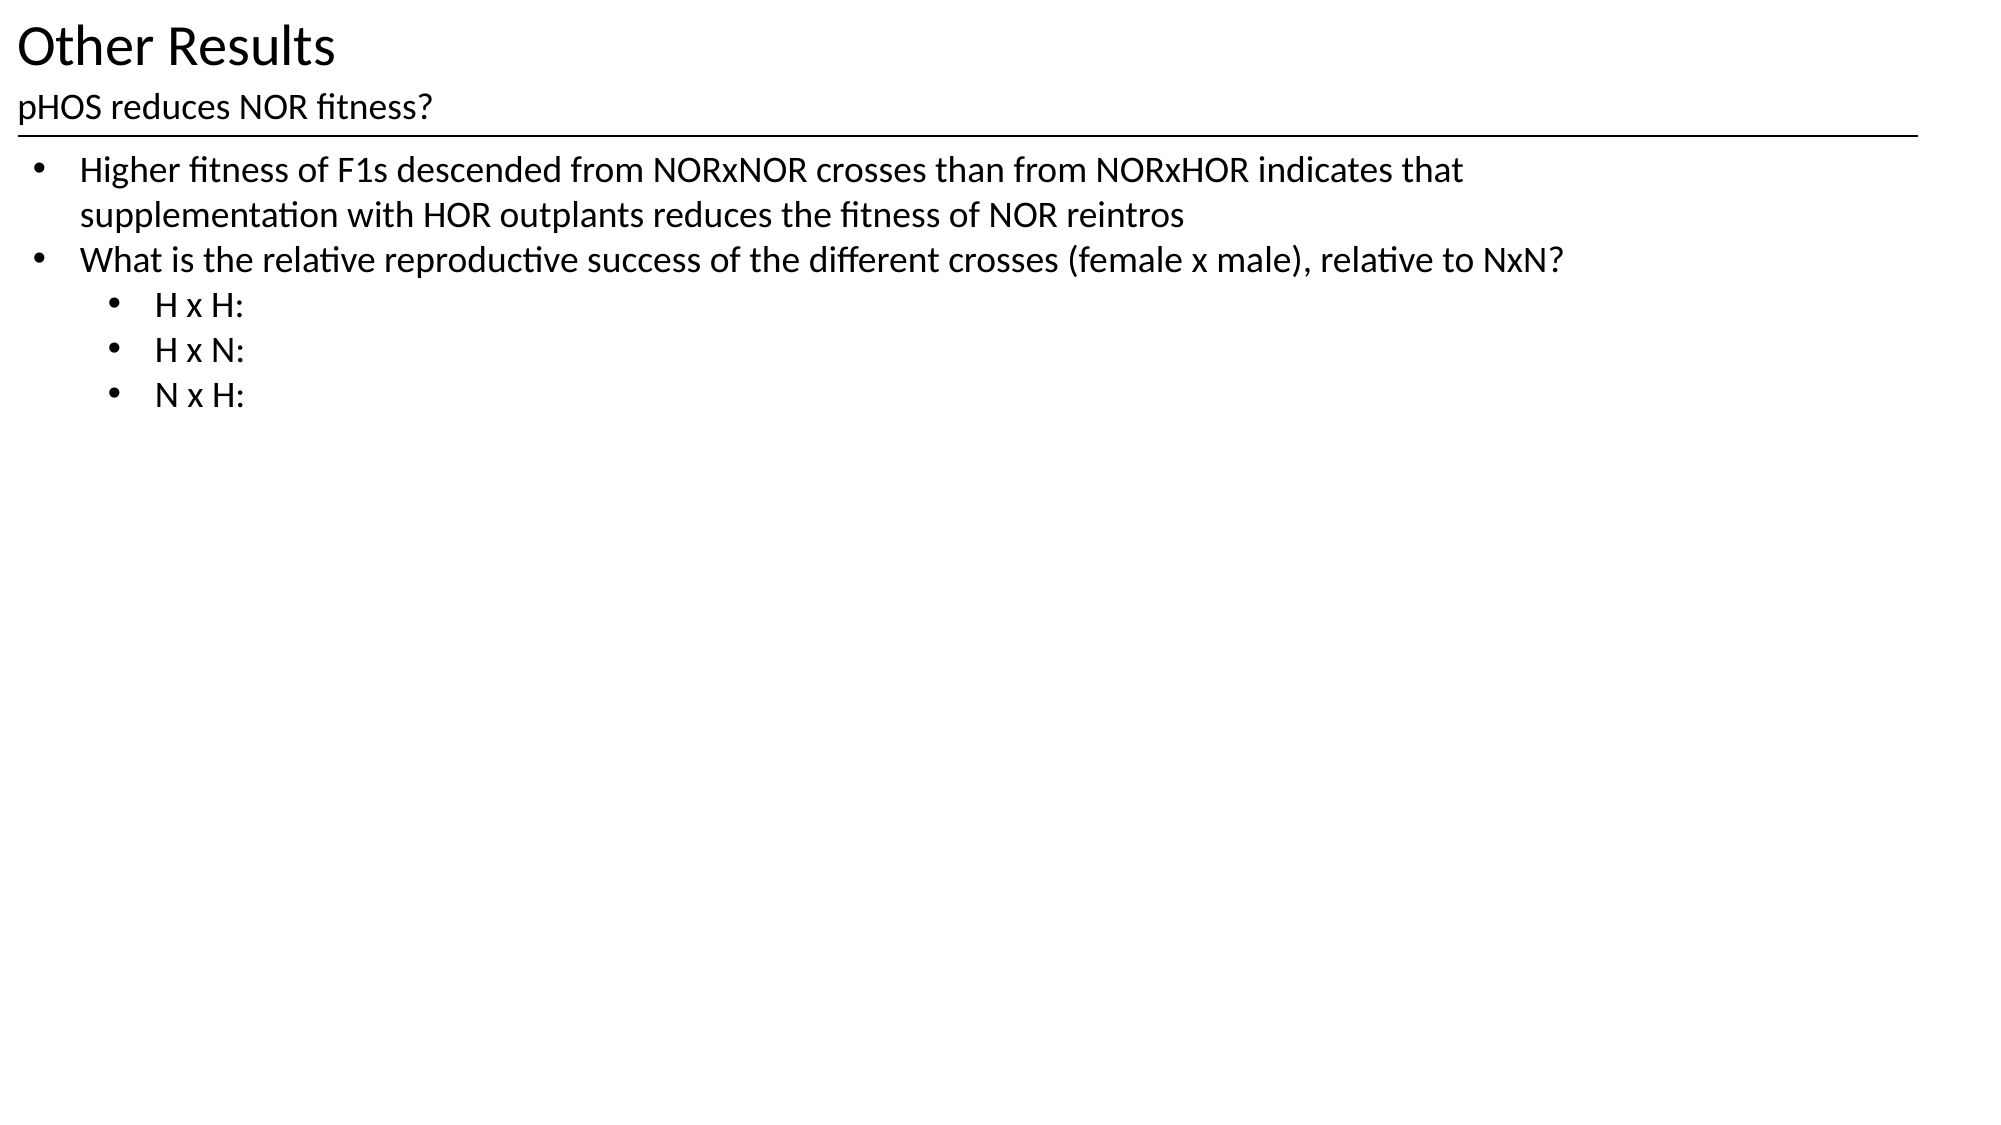

Other Results
pHOS reduces NOR fitness?
Higher fitness of F1s descended from NORxNOR crosses than from NORxHOR indicates that supplementation with HOR outplants reduces the fitness of NOR reintros
What is the relative reproductive success of the different crosses (female x male), relative to NxN?
H x H:
H x N:
N x H: